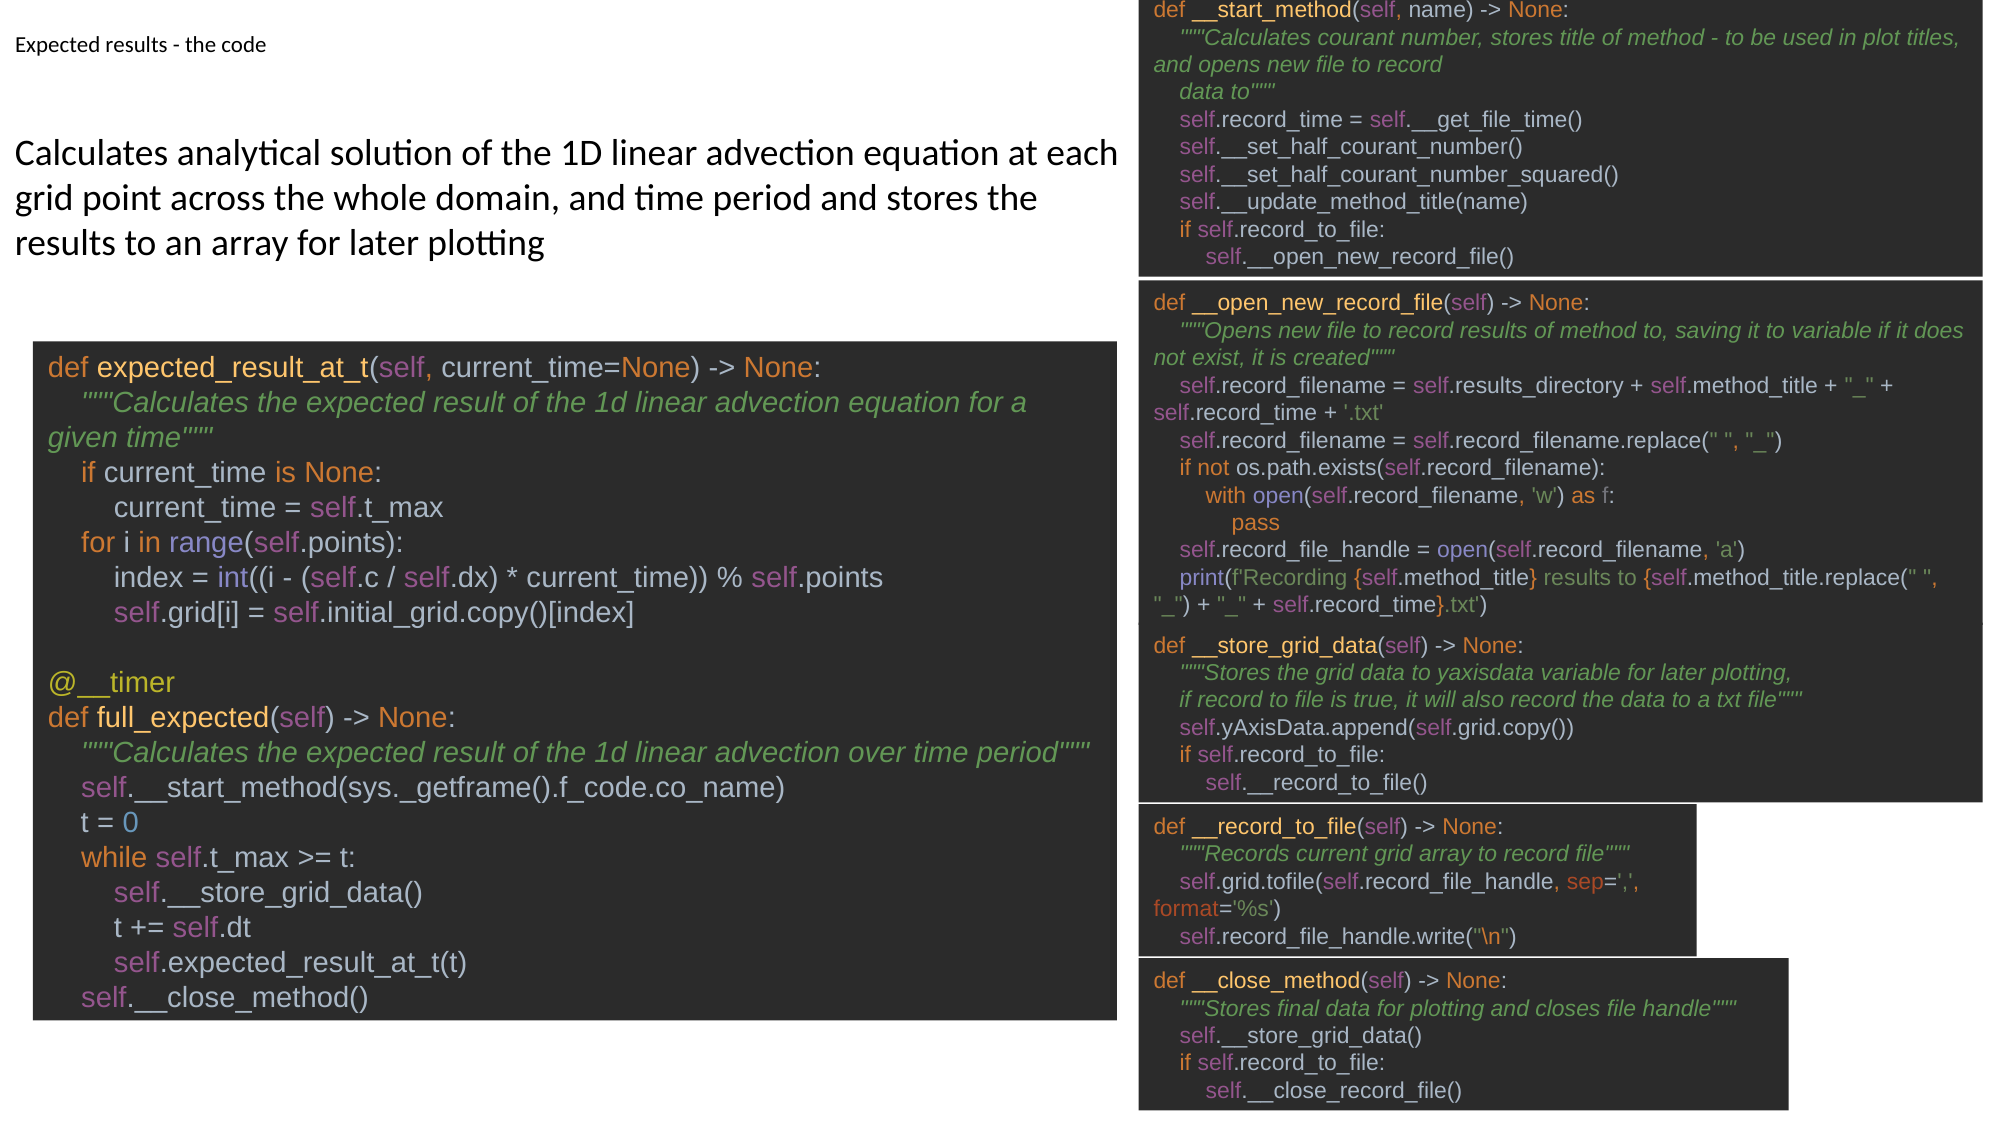

# Expected results - the code
def __start_method(self, name) -> None:
    """Calculates courant number, stores title of method - to be used in plot titles, and opens new file to record
    data to"""
    self.record_time = self.__get_file_time()
    self.__set_half_courant_number()
    self.__set_half_courant_number_squared()
    self.__update_method_title(name)
    if self.record_to_file:
        self.__open_new_record_file()
Calculates analytical solution of the 1D linear advection equation at each grid point across the whole domain, and time period and stores the results to an array for later plotting
def __open_new_record_file(self) -> None:
    """Opens new file to record results of method to, saving it to variable if it does not exist, it is created"""
    self.record_filename = self.results_directory + self.method_title + "_" + self.record_time + '.txt'
    self.record_filename = self.record_filename.replace(" ", "_")
    if not os.path.exists(self.record_filename):
        with open(self.record_filename, 'w') as f:
            pass
    self.record_file_handle = open(self.record_filename, 'a')
    print(f'Recording {self.method_title} results to {self.method_title.replace(" ", "_") + "_" + self.record_time}.txt')
def expected_result_at_t(self, current_time=None) -> None:
    """Calculates the expected result of the 1d linear advection equation for a given time"""
    if current_time is None:
        current_time = self.t_max
    for i in range(self.points):
        index = int((i - (self.c / self.dx) * current_time)) % self.points
        self.grid[i] = self.initial_grid.copy()[index]
@__timer
def full_expected(self) -> None:
    """Calculates the expected result of the 1d linear advection over time period"""
    self.__start_method(sys._getframe().f_code.co_name)
    t = 0
    while self.t_max >= t:
        self.__store_grid_data()
        t += self.dt
        self.expected_result_at_t(t)
    self.__close_method()
def __store_grid_data(self) -> None:
    """Stores the grid data to yaxisdata variable for later plotting,
    if record to file is true, it will also record the data to a txt file"""
    self.yAxisData.append(self.grid.copy())
    if self.record_to_file:
        self.__record_to_file()
def __record_to_file(self) -> None:
    """Records current grid array to record file"""
    self.grid.tofile(self.record_file_handle, sep=',', format='%s')
    self.record_file_handle.write("\n")
def __close_method(self) -> None:
    """Stores final data for plotting and closes file handle"""
    self.__store_grid_data()
    if self.record_to_file:
        self.__close_record_file()